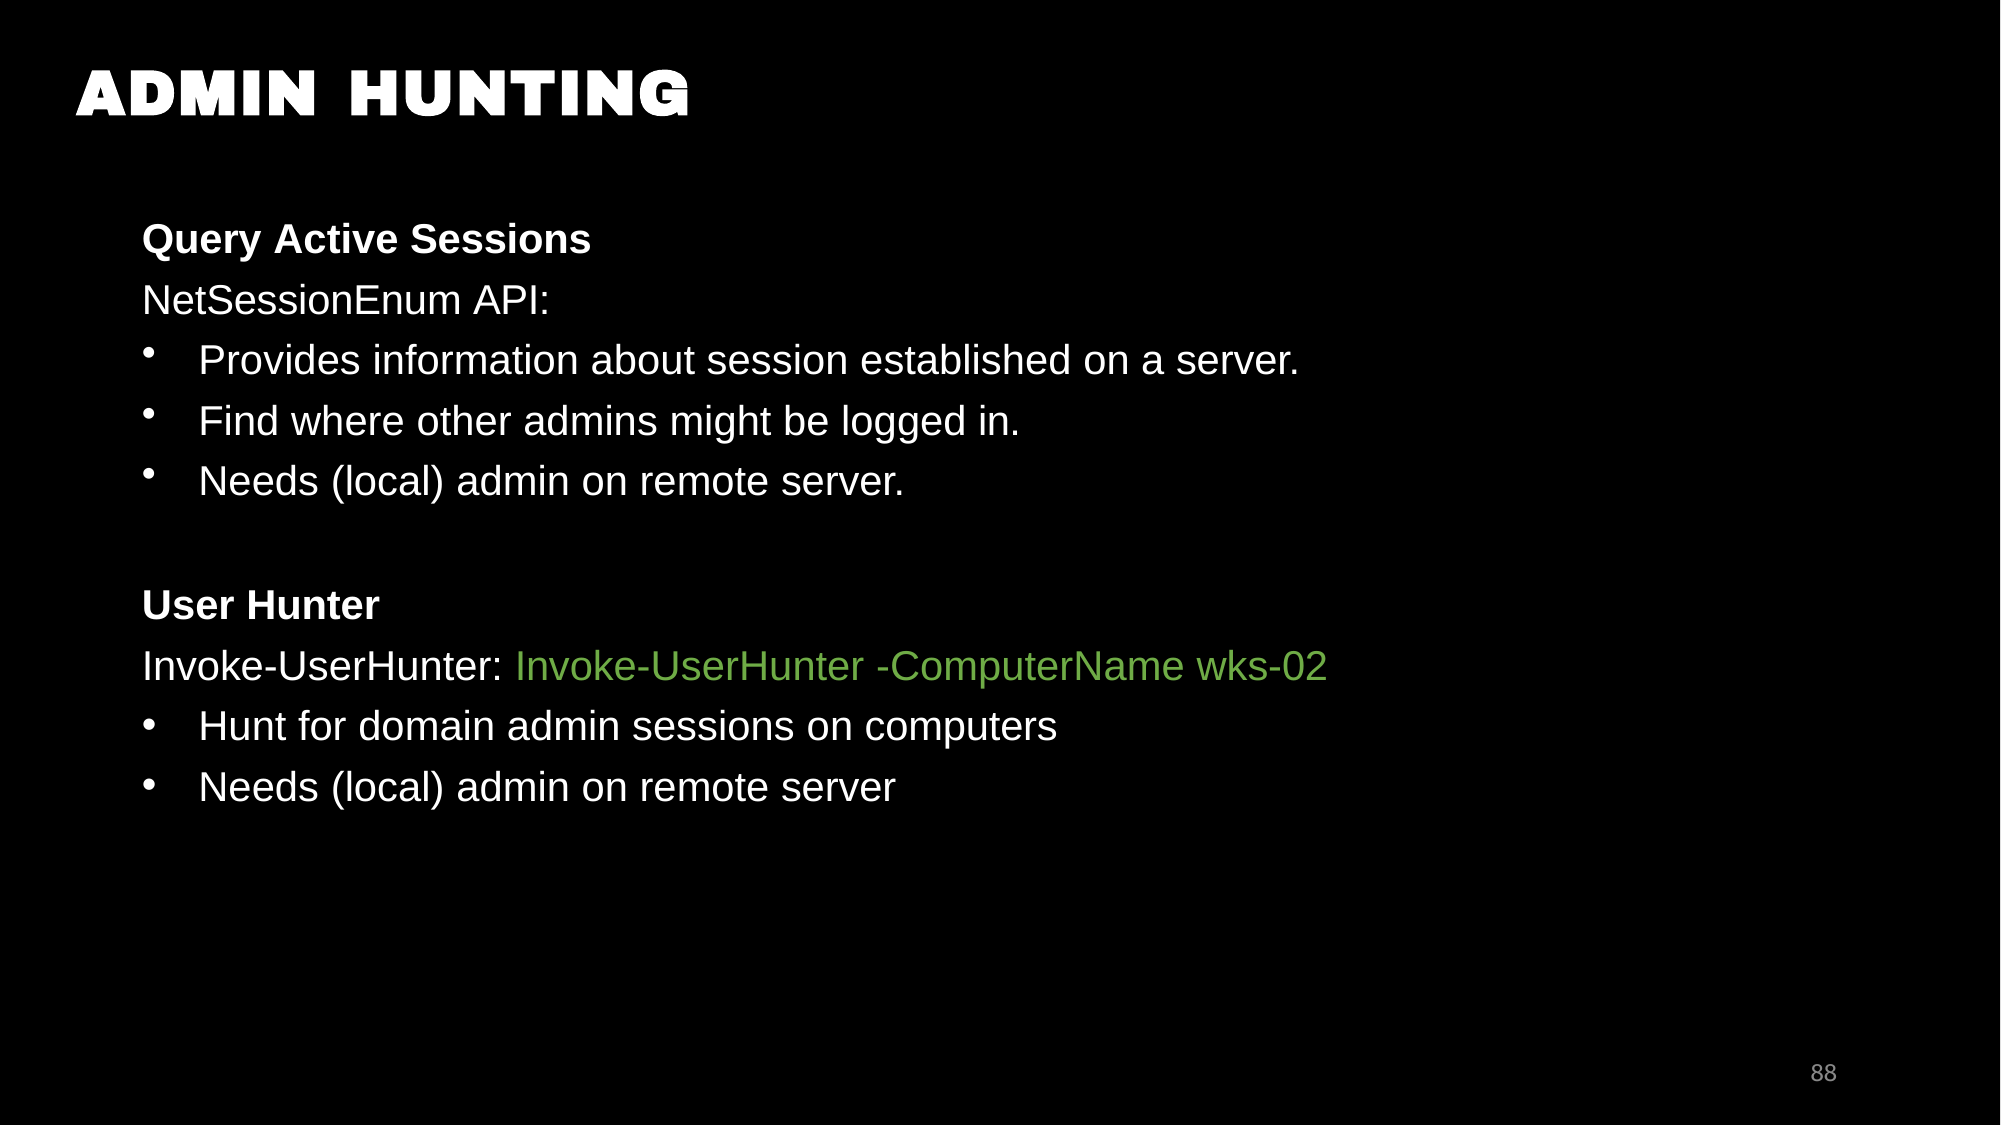

# ADMIN HUNTING
Query Active Sessions
NetSessionEnum API:
Provides information about session established on a server.
Find where other admins might be logged in.
Needs (local) admin on remote server.

User Hunter
Invoke-UserHunter: Invoke-UserHunter -ComputerName wks-02
Hunt for domain admin sessions on computers
Needs (local) admin on remote server
88